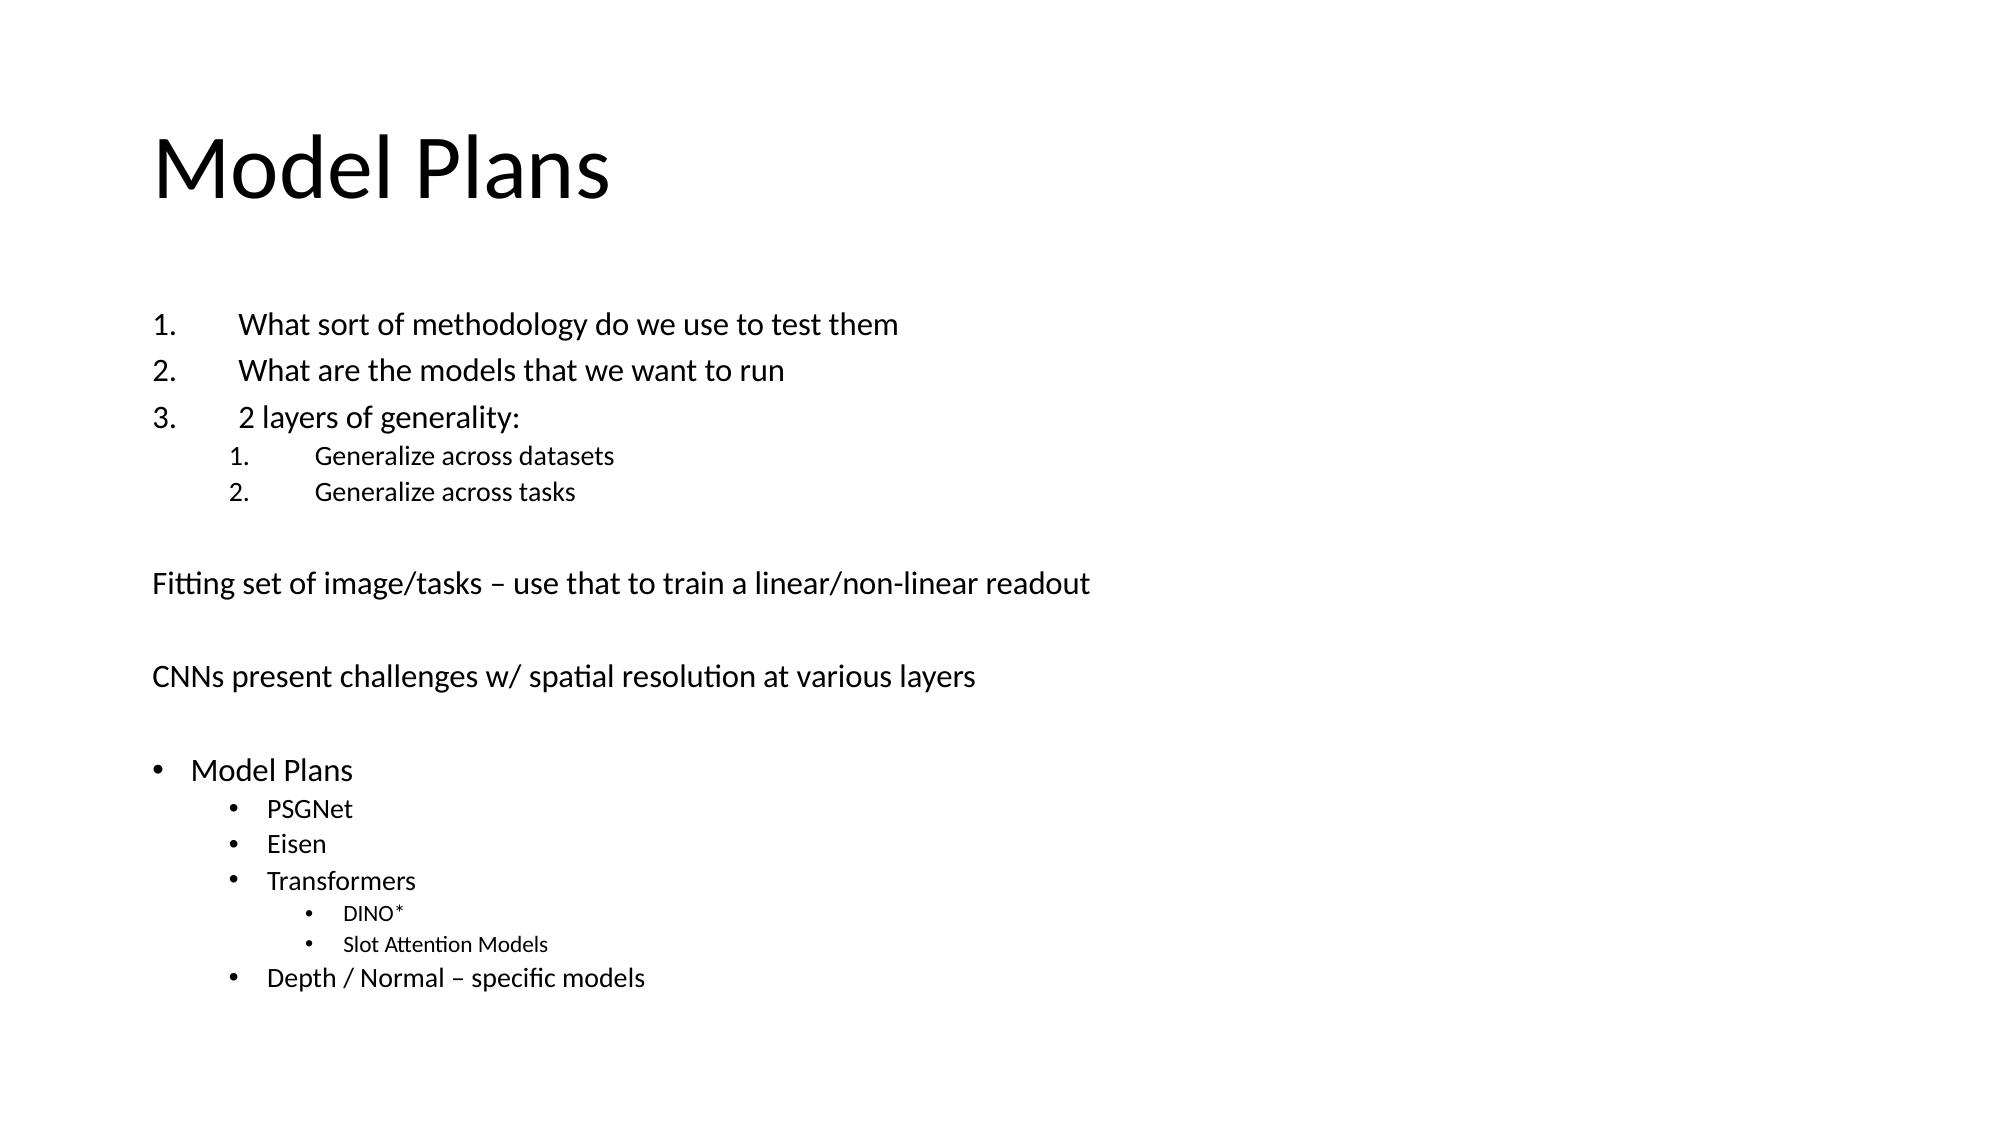

# Model Plans
What sort of methodology do we use to test them
What are the models that we want to run
2 layers of generality:
Generalize across datasets
Generalize across tasks

Fitting set of image/tasks – use that to train a linear/non-linear readout

CNNs present challenges w/ spatial resolution at various layers

Model Plans
PSGNet
Eisen
Transformers
DINO*
Slot Attention Models
Depth / Normal – specific models